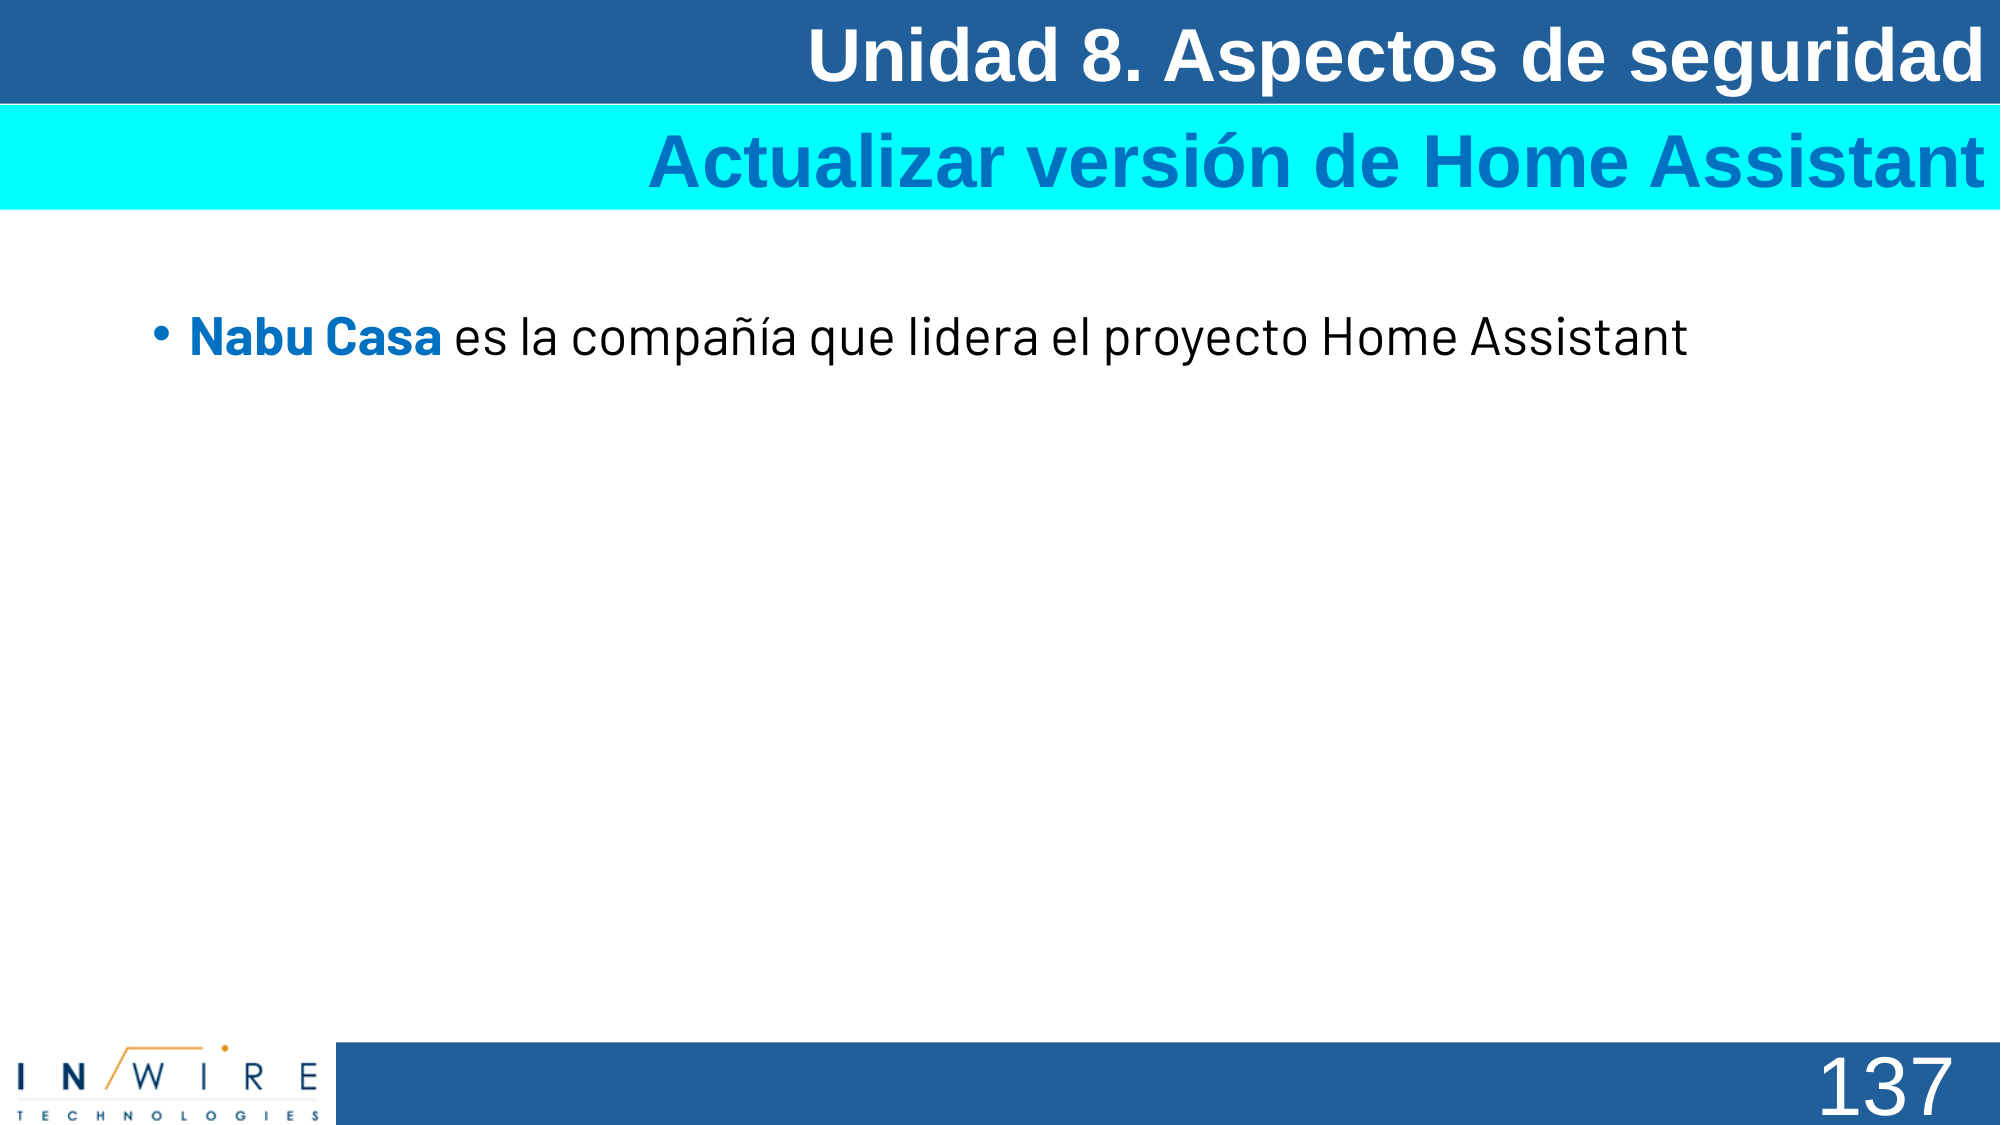

Unidad 8. Aspectos de seguridad
Actualizar versión de Home Assistant
Nabu Casa es la compañía que lidera el proyecto Home Assistant